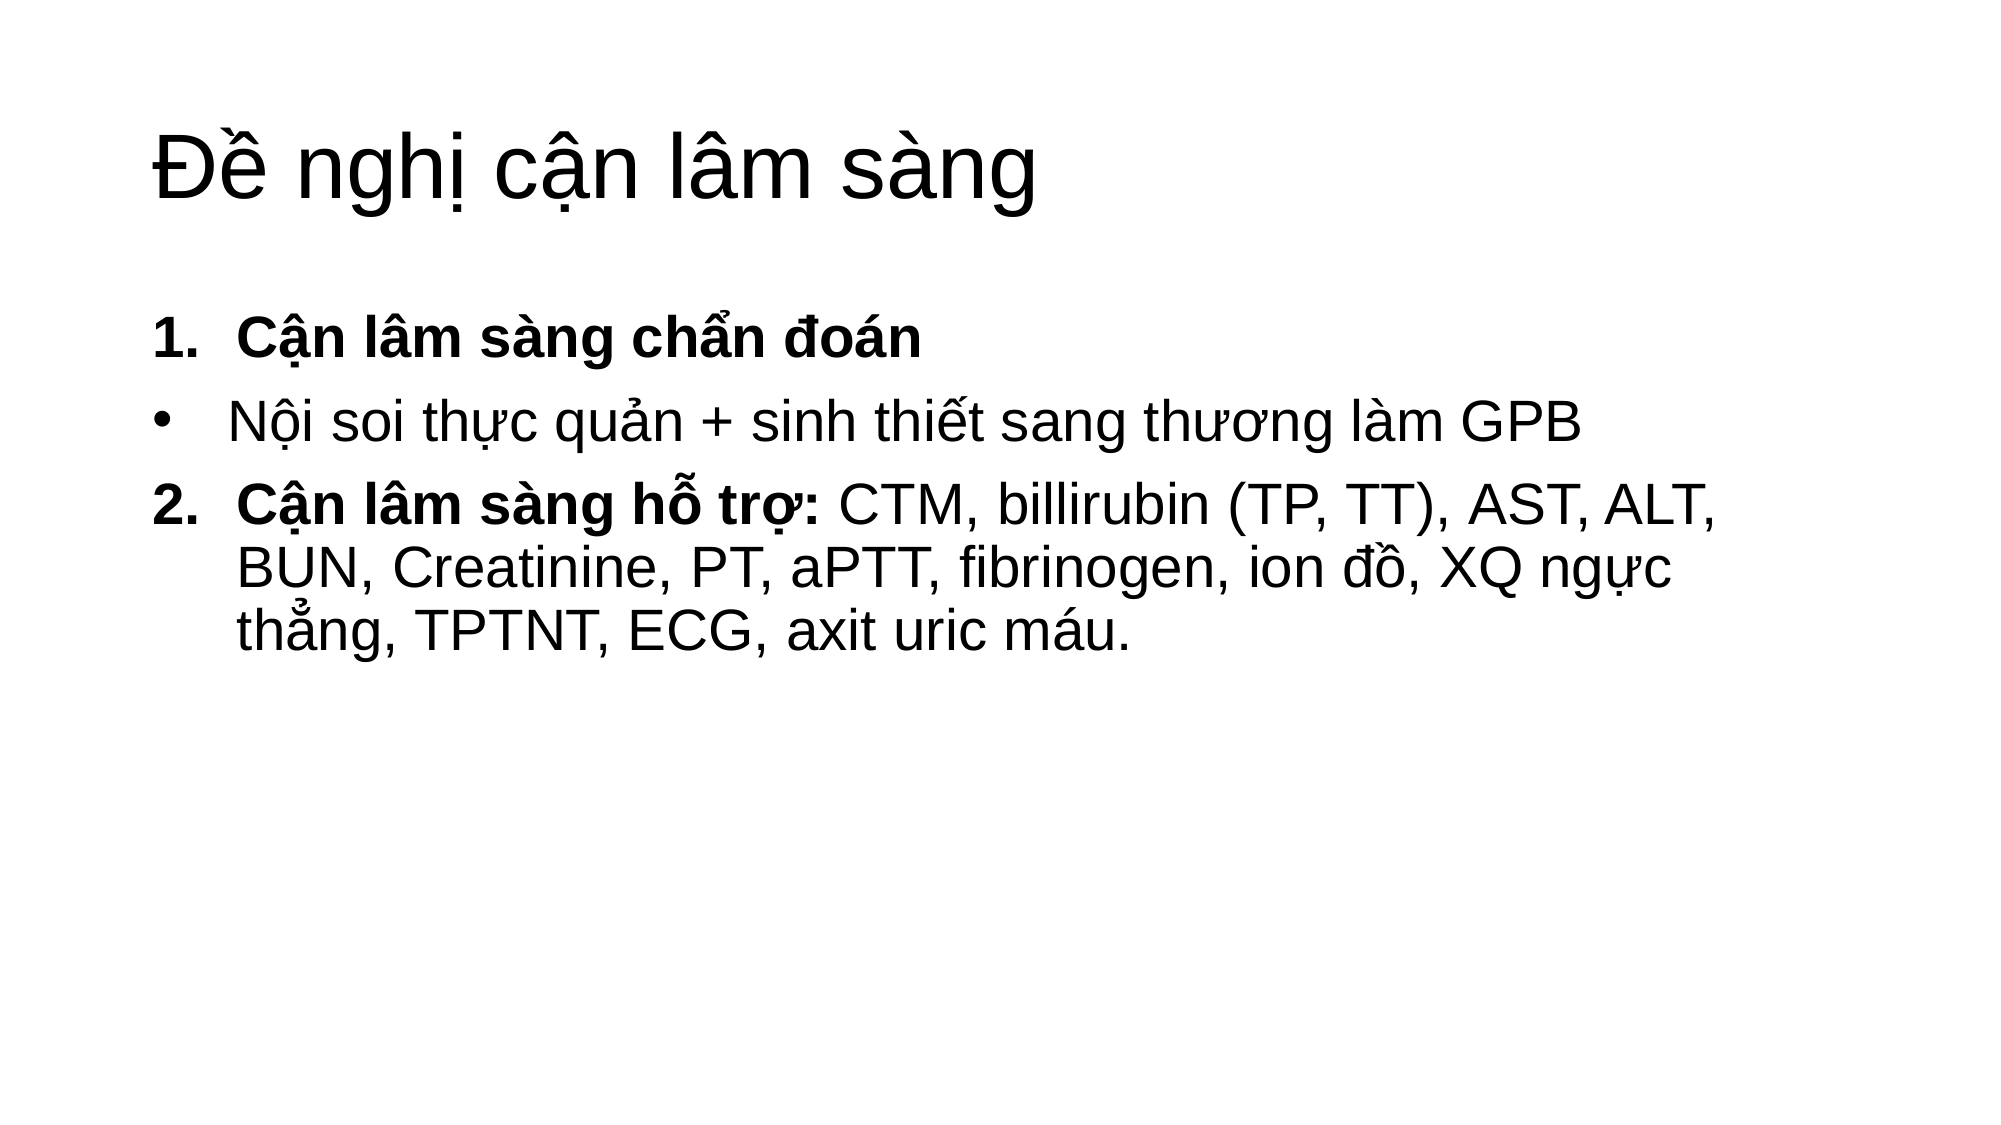

# Đề nghị cận lâm sàng
Cận lâm sàng chẩn đoán
Nội soi thực quản + sinh thiết sang thương làm GPB
Cận lâm sàng hỗ trợ: CTM, billirubin (TP, TT), AST, ALT, BUN, Creatinine, PT, aPTT, fibrinogen, ion đồ, XQ ngực thẳng, TPTNT, ECG, axit uric máu.